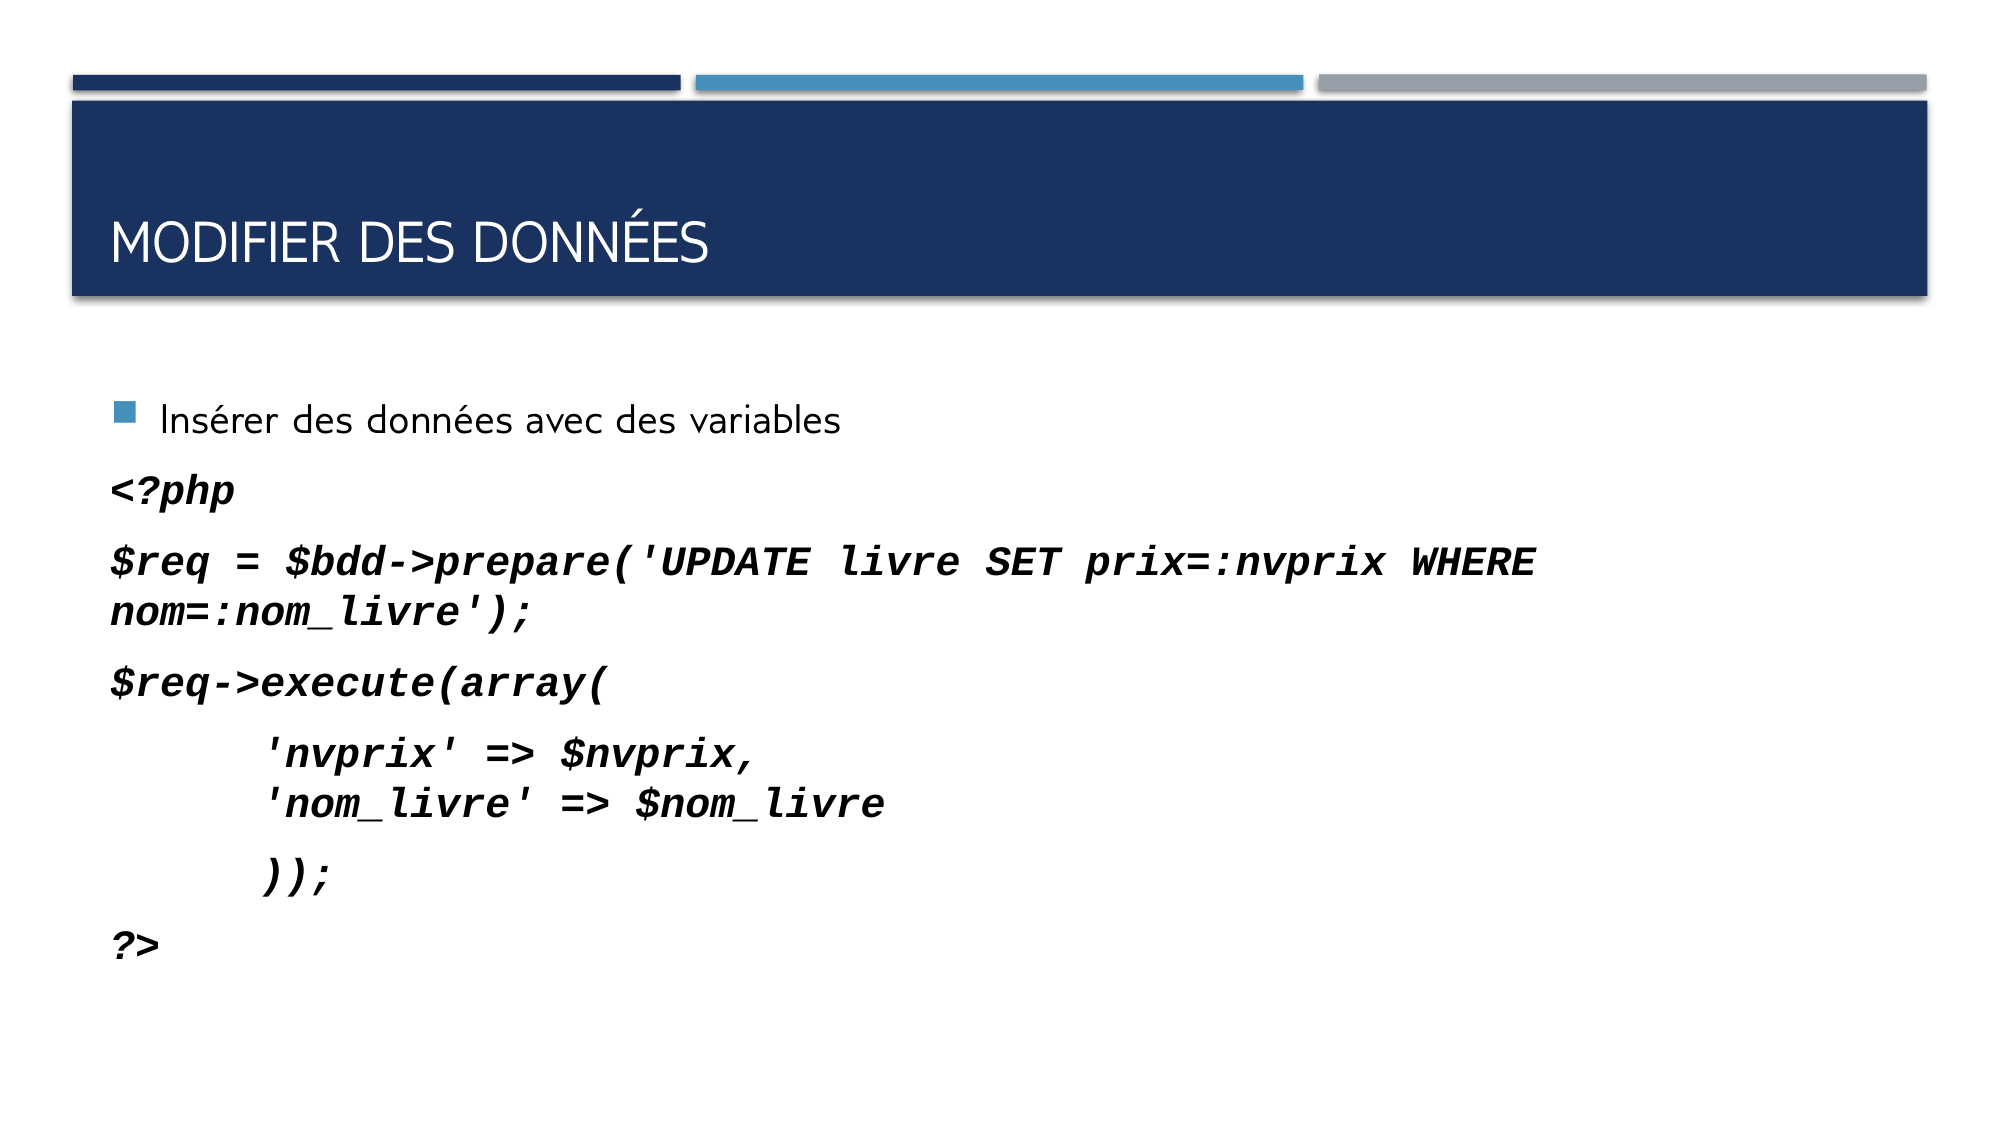

# Modifier des données
Insérer des données avec des variables
<?php
$req = $bdd->prepare('UPDATE livre SET prix=:nvprix WHERE nom=:nom_livre');
$req->execute(array(
	'nvprix' => $nvprix,
 	'nom_livre' => $nom_livre
	));
?>